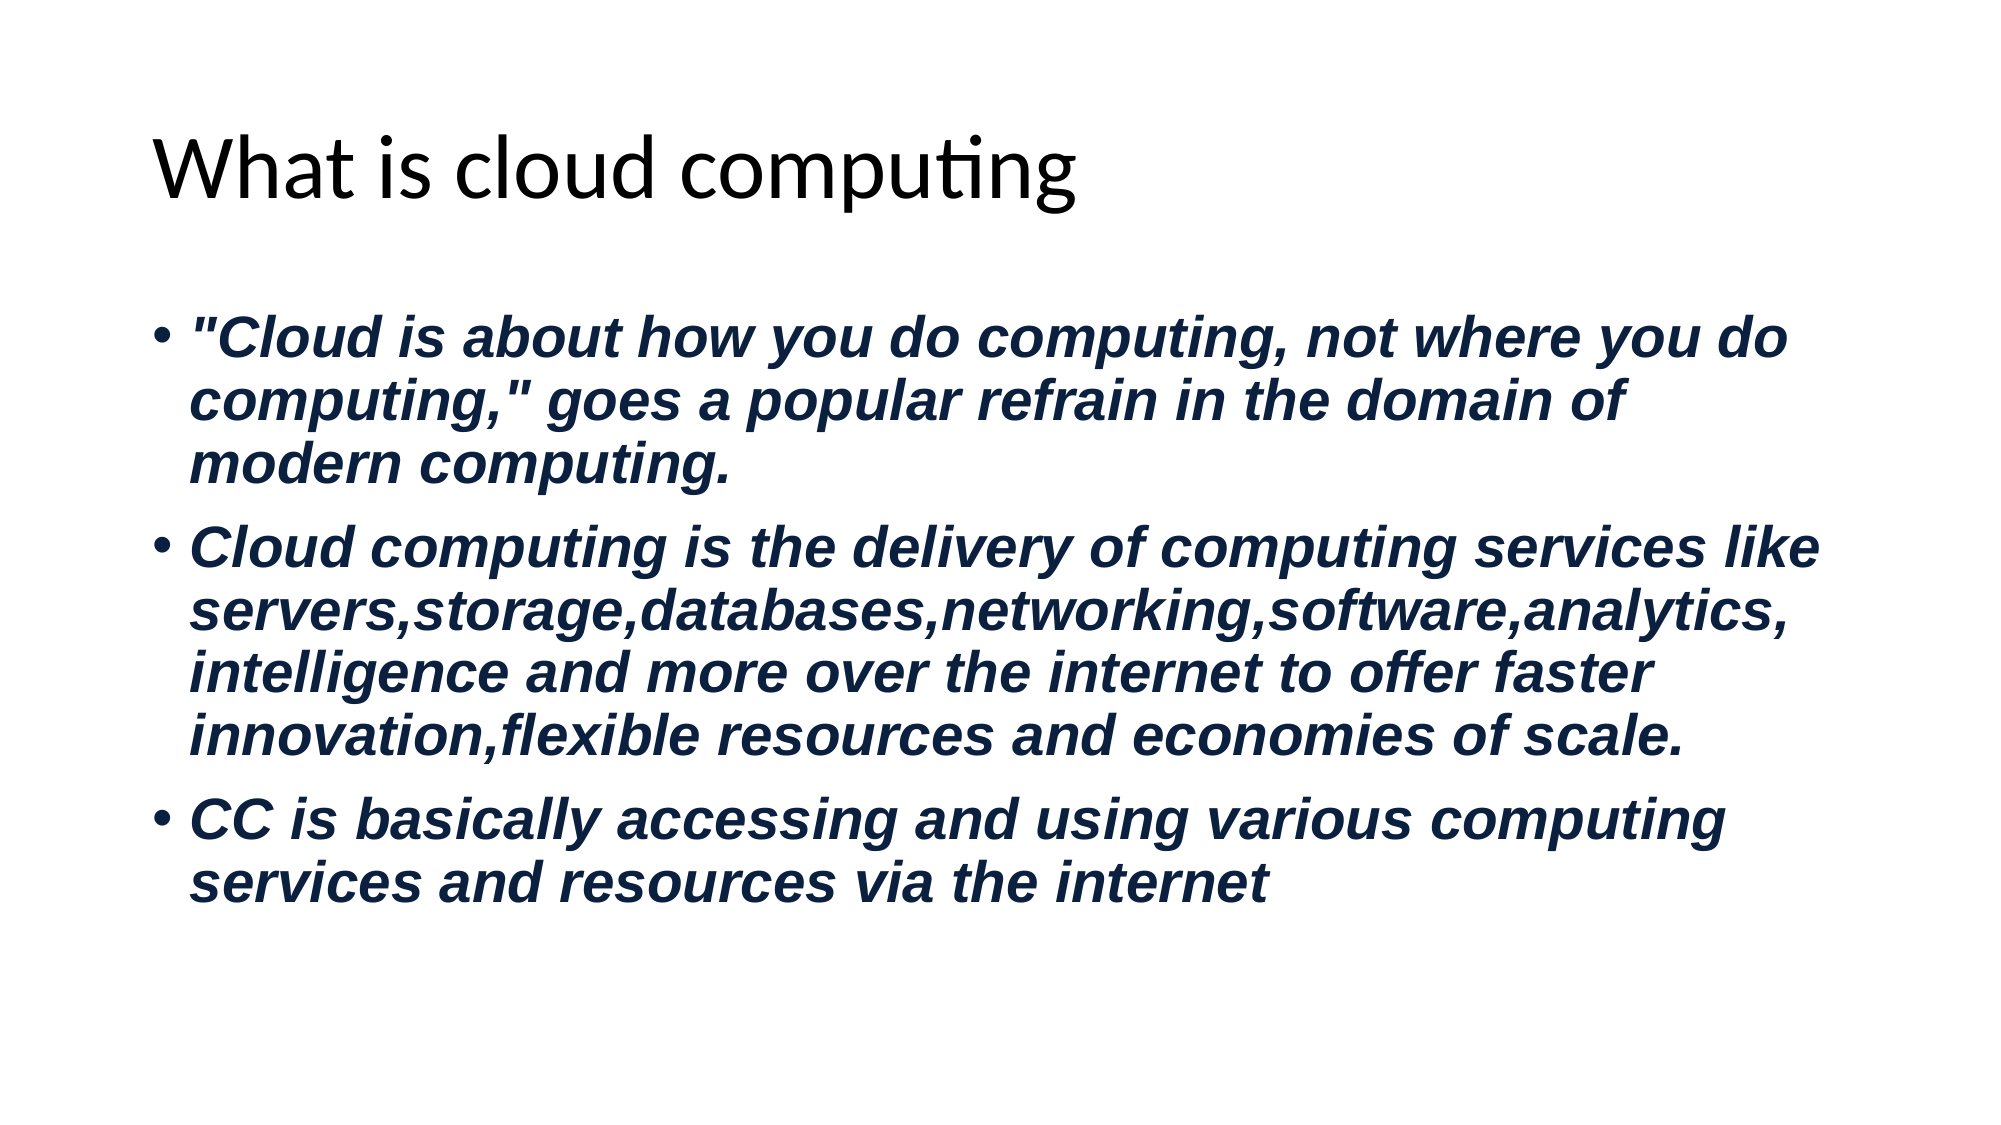

# What is cloud computing
"Cloud is about how you do computing, not where you do computing," goes a popular refrain in the domain of modern computing.
Cloud computing is the delivery of computing services like servers,storage,databases,networking,software,analytics, intelligence and more over the internet to offer faster innovation,flexible resources and economies of scale.
CC is basically accessing and using various computing services and resources via the internet